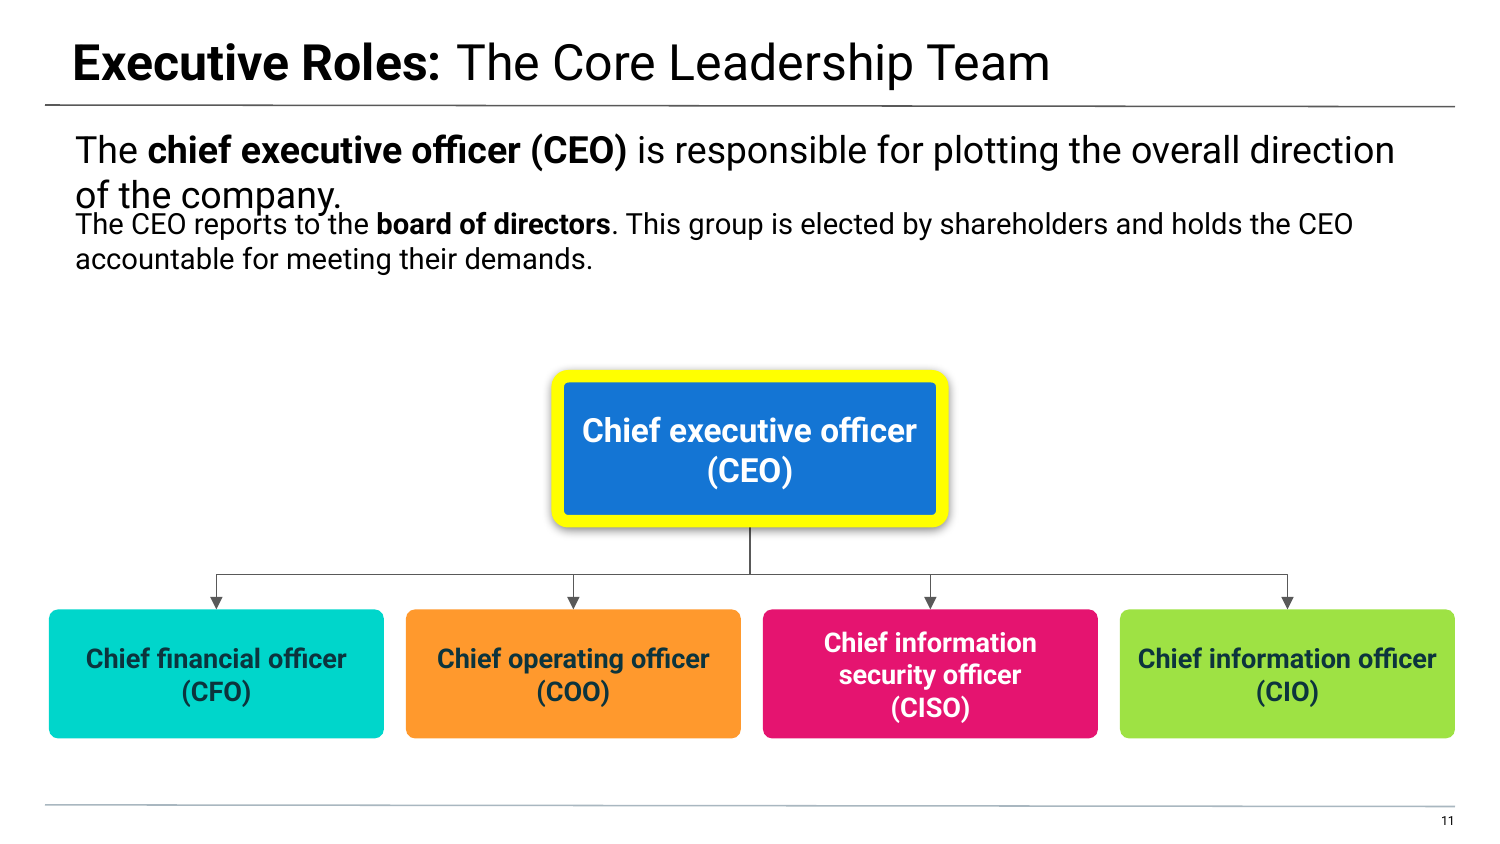

# Executive Roles: The Core Leadership Team
The chief executive officer (CEO) is responsible for plotting the overall direction of the company.
The CEO reports to the board of directors. This group is elected by shareholders and holds the CEO accountable for meeting their demands.
Chief executive officer
(CEO)
Chief financial officer
(CFO)
Chief operating officer
(COO)
Chief information
security officer
(CISO)
Chief information officer
(CIO)

11